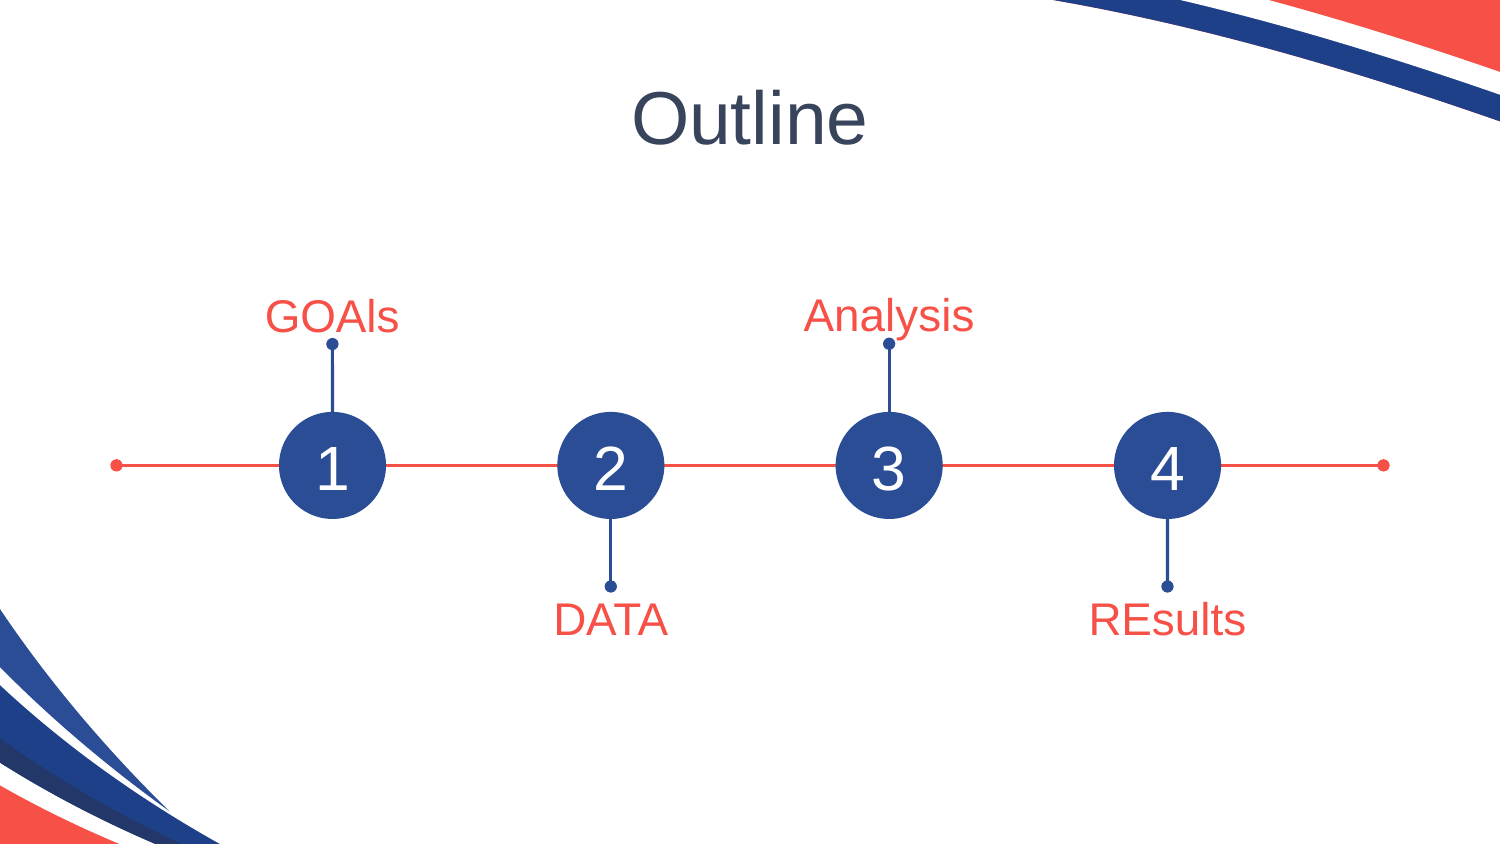

# Outline
Analysis
GOAls

1
2
3
4
DATA
REsults